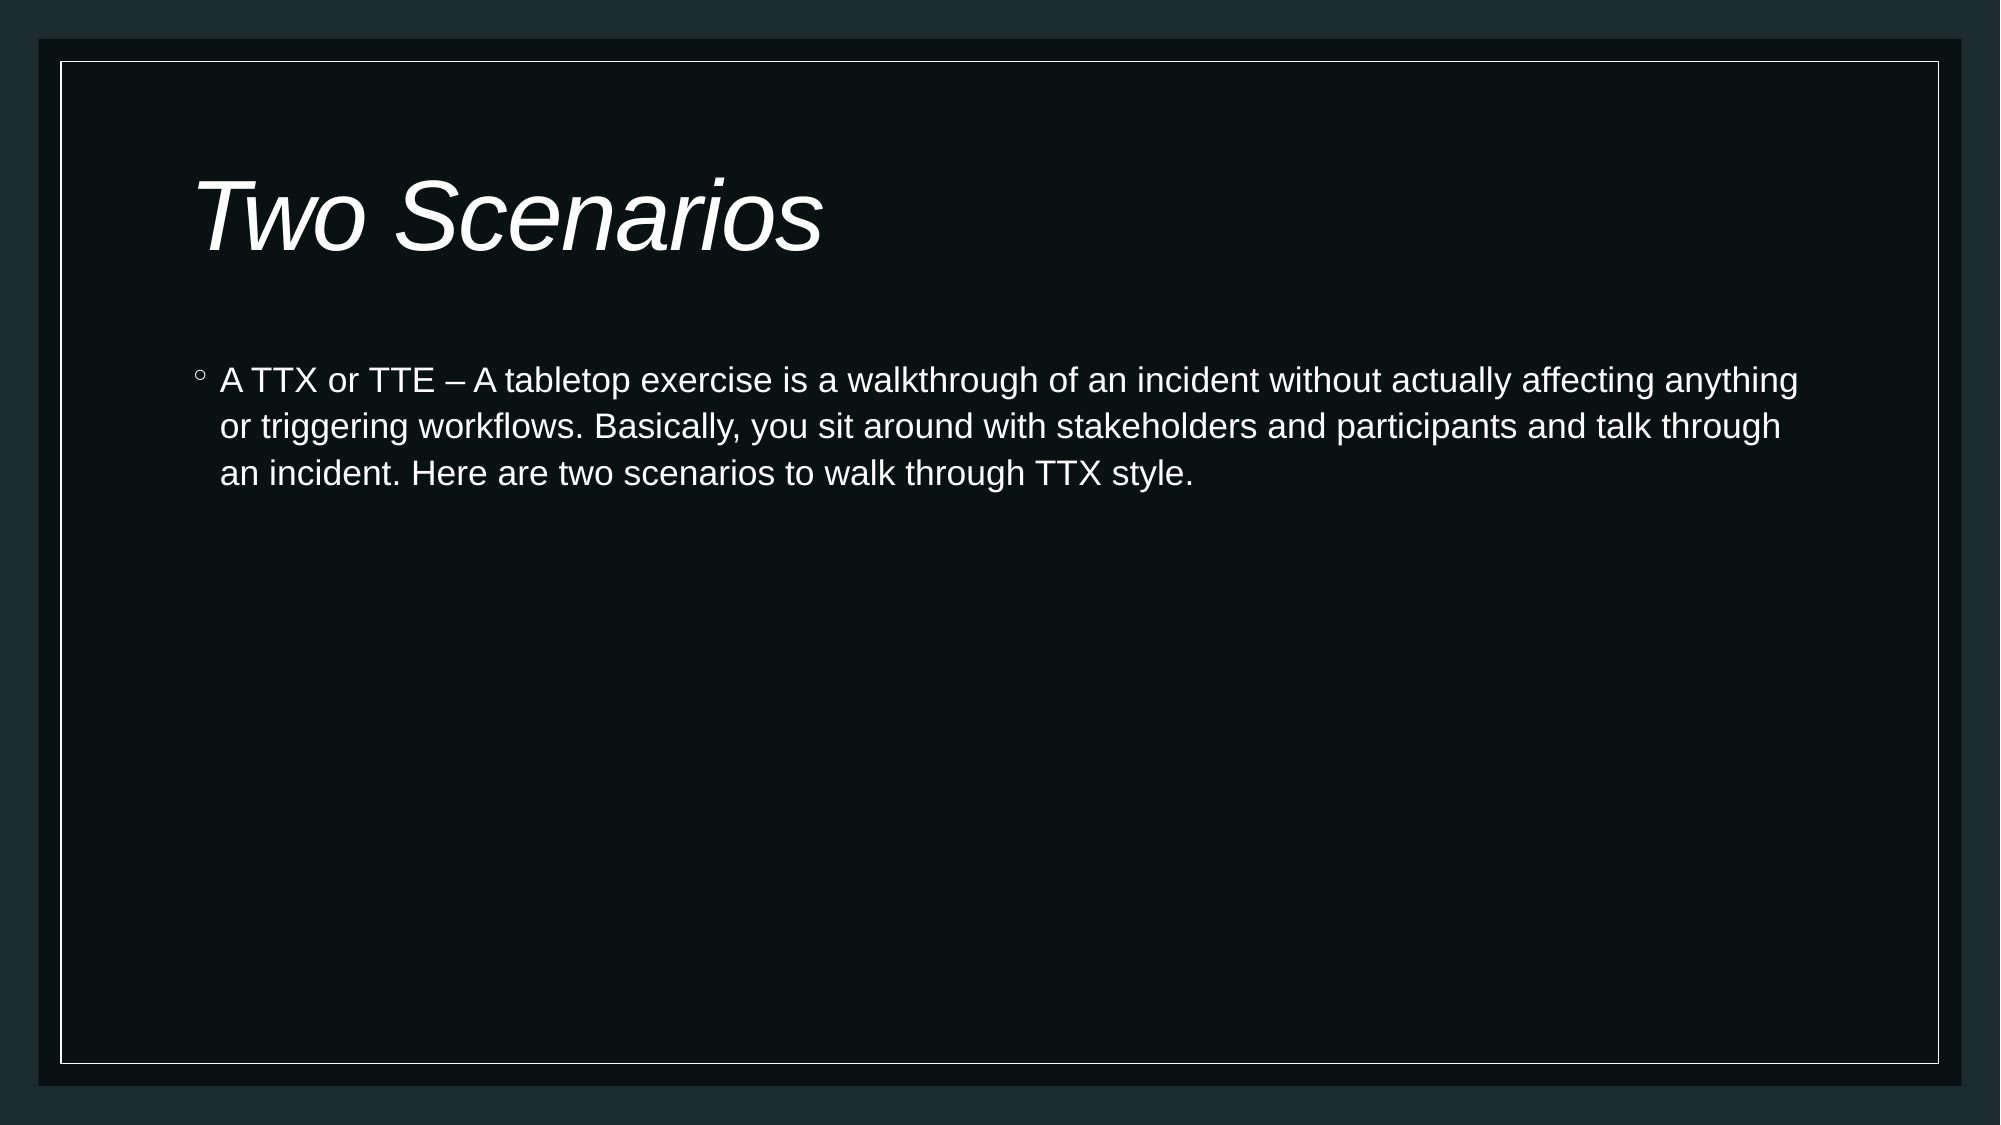

# Two Scenarios
A TTX or TTE – A tabletop exercise is a walkthrough of an incident without actually affecting anything or triggering workflows. Basically, you sit around with stakeholders and participants and talk through an incident. Here are two scenarios to walk through TTX style.